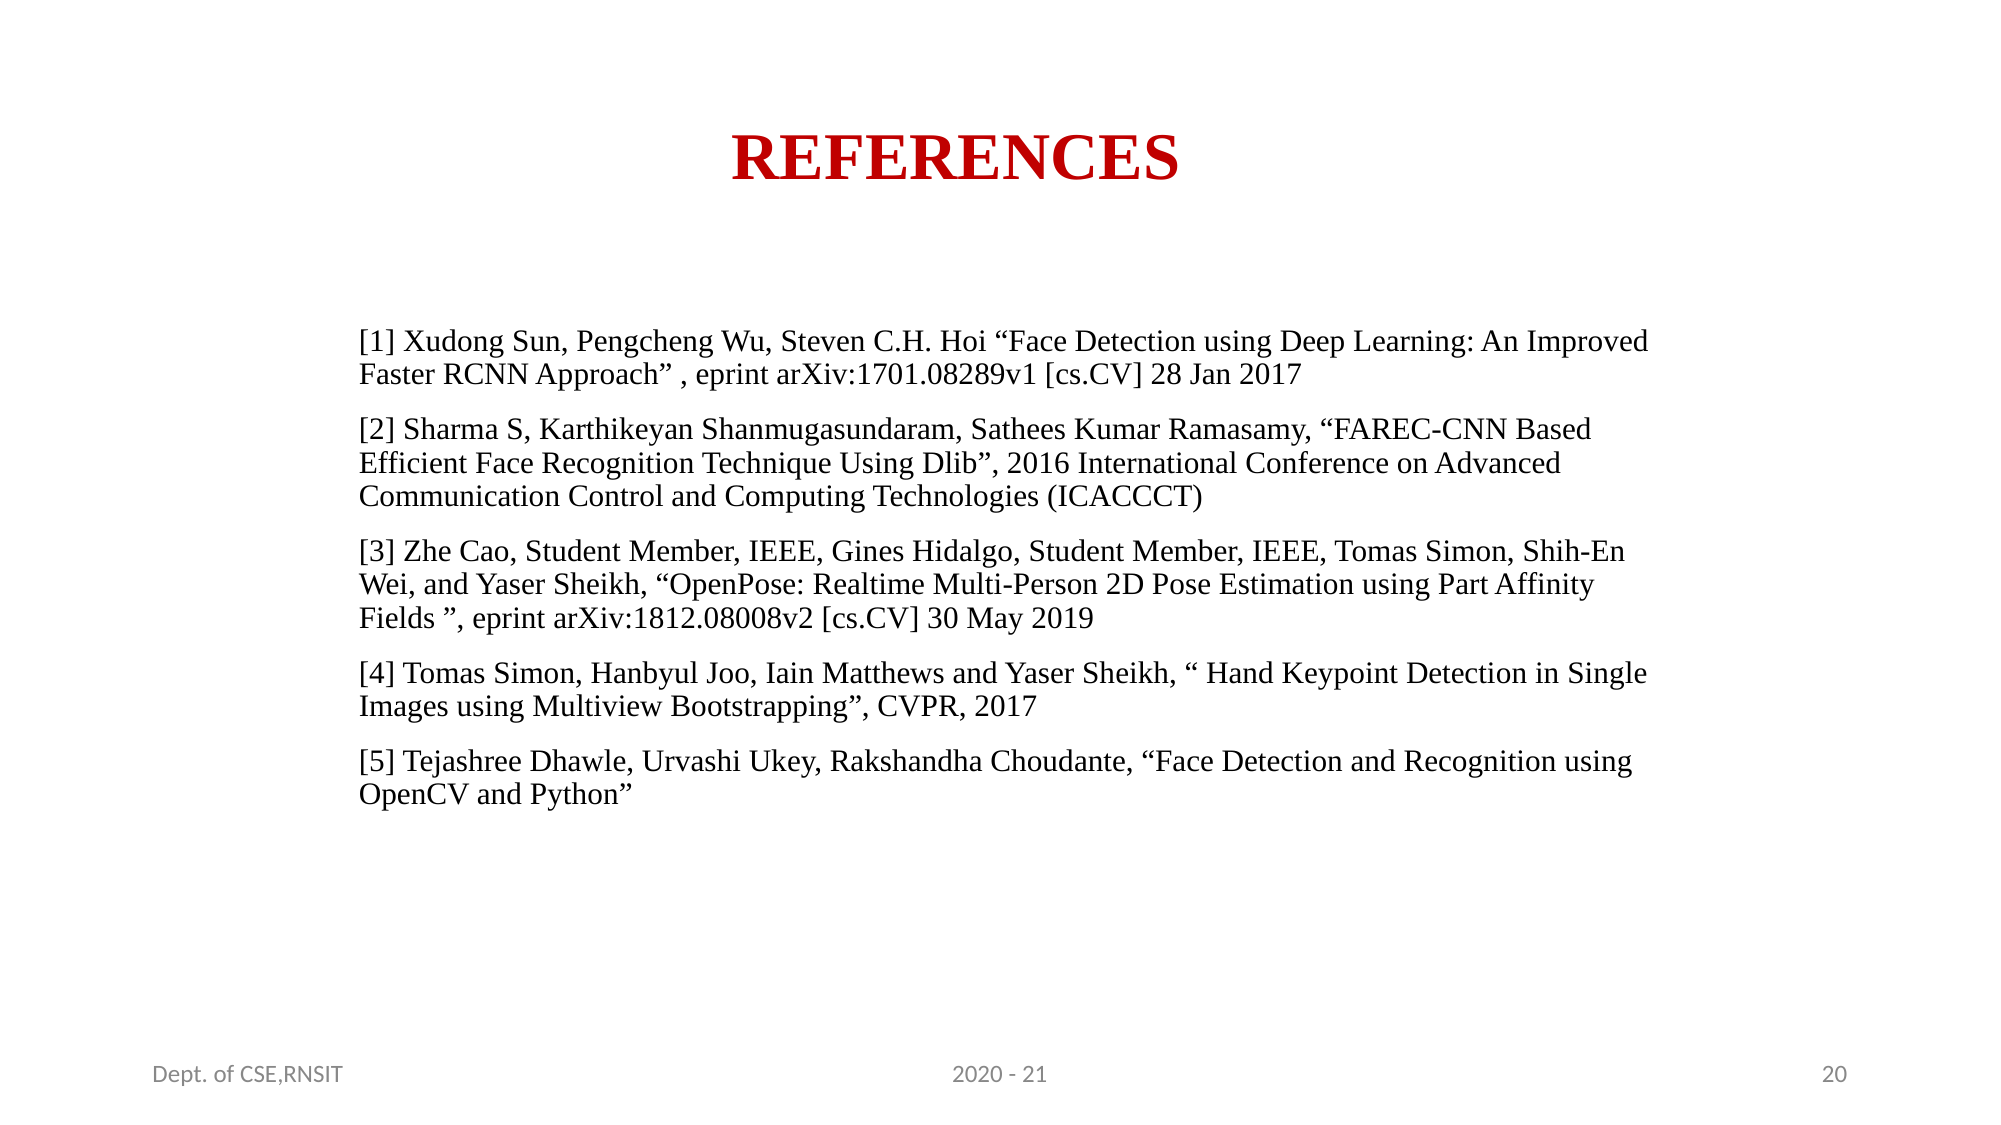

# REFERENCES

[1] Xudong Sun, Pengcheng Wu, Steven C.H. Hoi “Face Detection using Deep Learning: An Improved Faster RCNN Approach” , eprint arXiv:1701.08289v1 [cs.CV] 28 Jan 2017
[2] Sharma S, Karthikeyan Shanmugasundaram, Sathees Kumar Ramasamy, “FAREC-CNN Based Efficient Face Recognition Technique Using Dlib”, 2016 International Conference on Advanced Communication Control and Computing Technologies (ICACCCT)
[3] Zhe Cao, Student Member, IEEE, Gines Hidalgo, Student Member, IEEE, Tomas Simon, Shih-En Wei, and Yaser Sheikh, “OpenPose: Realtime Multi-Person 2D Pose Estimation using Part Affinity Fields ”, eprint arXiv:1812.08008v2 [cs.CV] 30 May 2019
[4] Tomas Simon, Hanbyul Joo, Iain Matthews and Yaser Sheikh, “ Hand Keypoint Detection in Single Images using Multiview Bootstrapping”, CVPR, 2017
[5] Tejashree Dhawle, Urvashi Ukey, Rakshandha Choudante, “Face Detection and Recognition using OpenCV and Python”

Dept. of CSE,RNSIT
2020 - 21
20